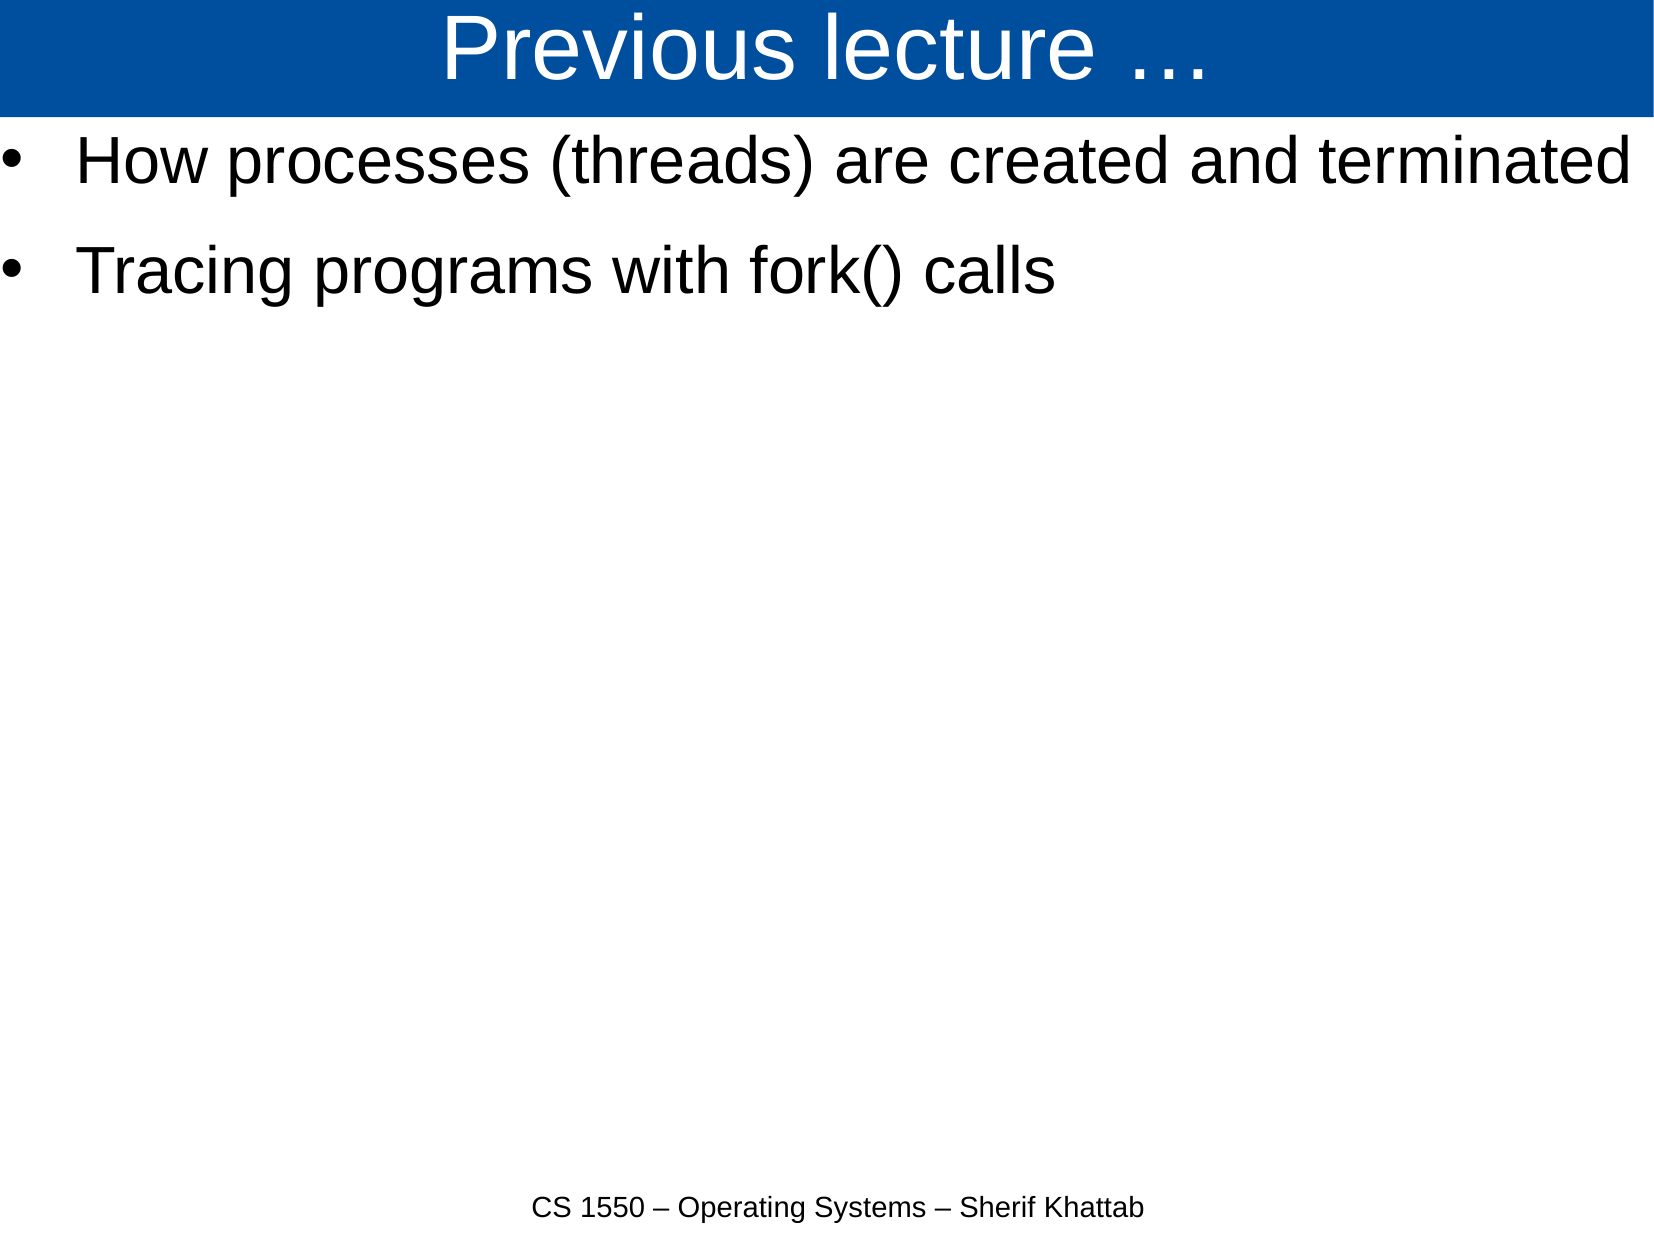

# Previous lecture …
How processes (threads) are created and terminated
Tracing programs with fork() calls
CS 1550 – Operating Systems – Sherif Khattab